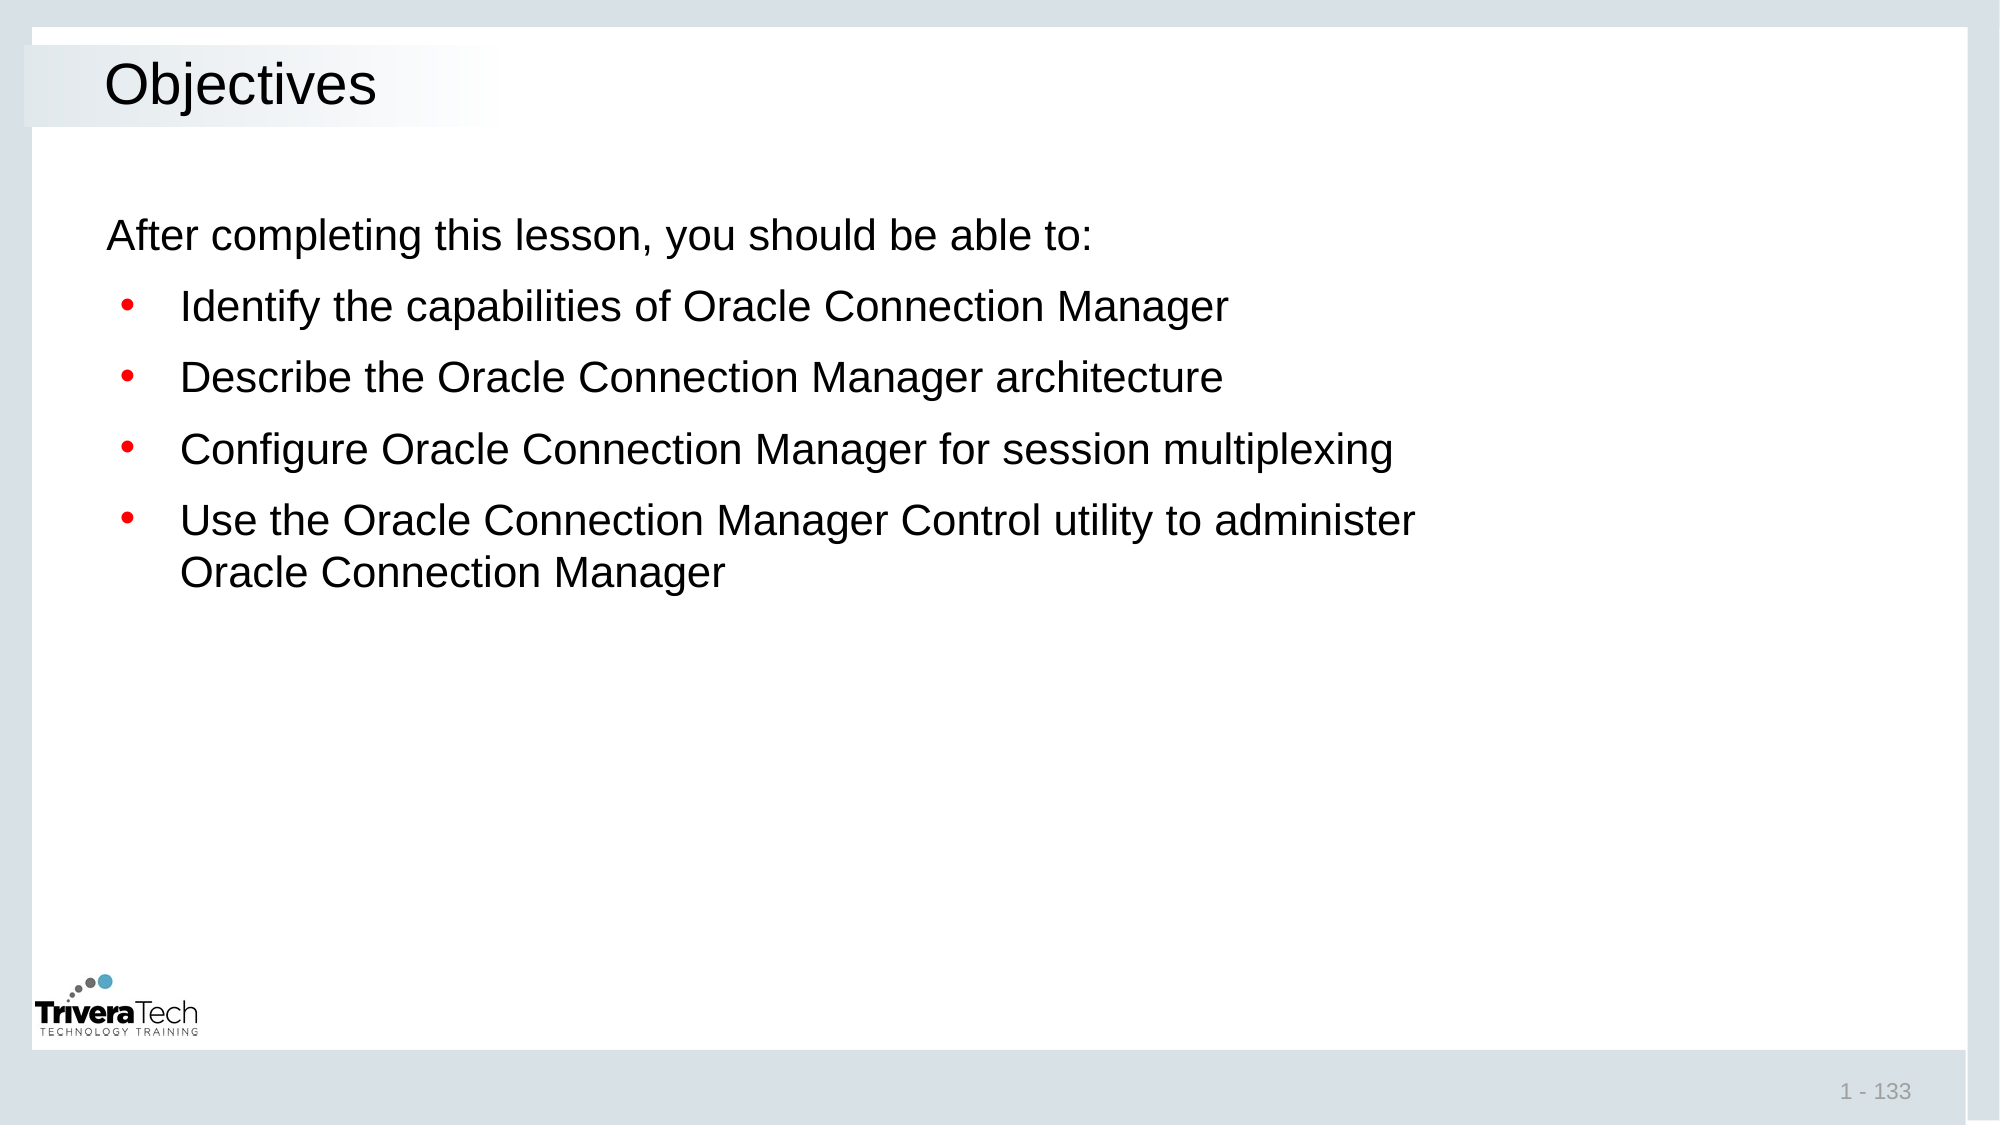

# Objectives

After completing this lesson, you should be able to:
Identify the capabilities of Oracle Connection Manager
Describe the Oracle Connection Manager architecture
Configure Oracle Connection Manager for session multiplexing
Use the Oracle Connection Manager Control utility to administer Oracle Connection Manager